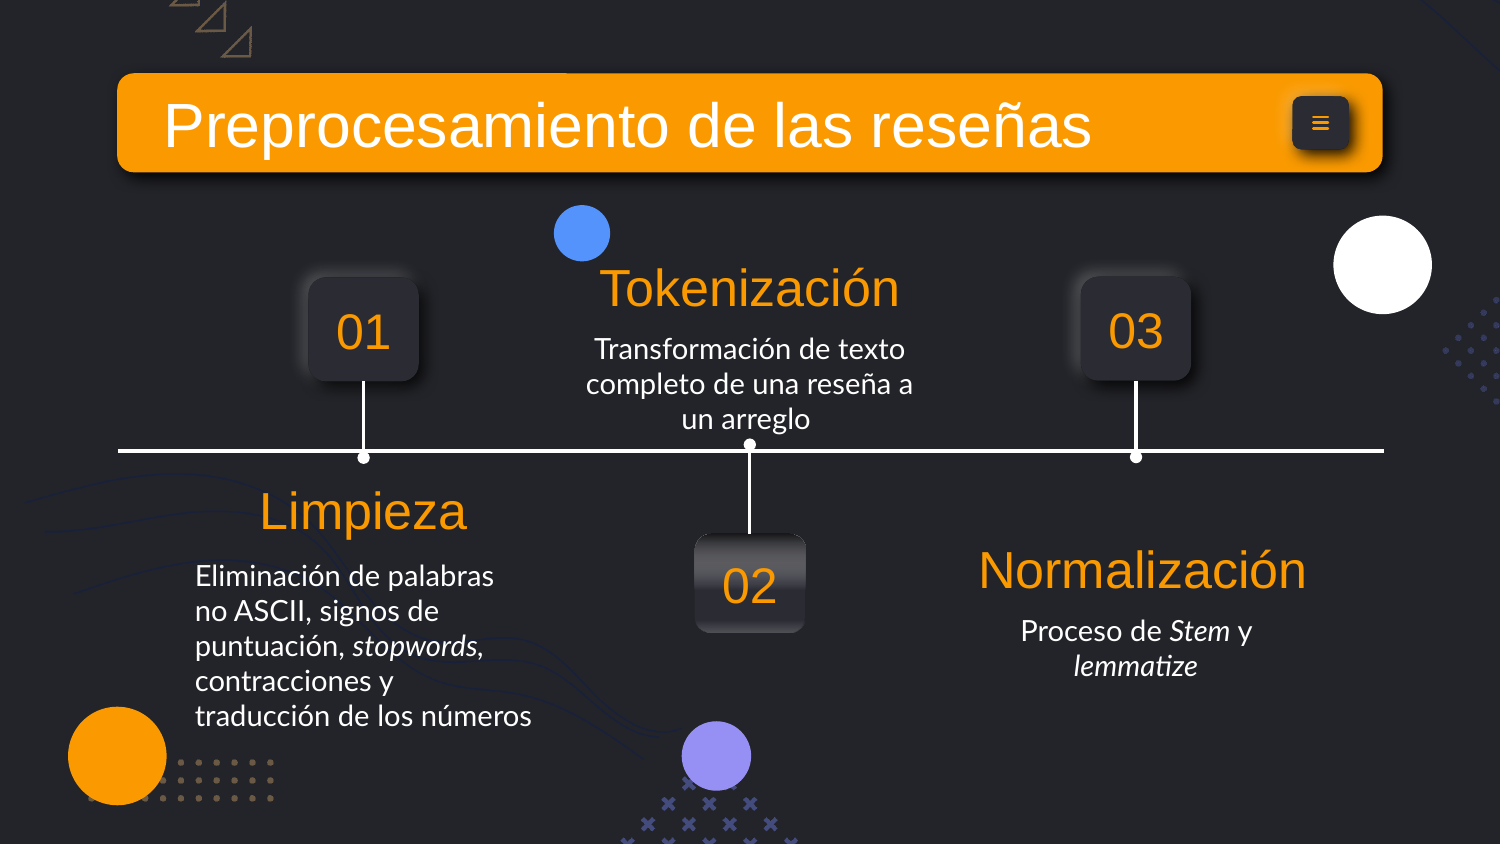

# Preprocesamiento de las reseñas

Tokenización

03
01
Transformación de texto completo de una reseña a un arreglo
Limpieza

Normalización
02
Eliminación de palabras no ASCII, signos de puntuación, stopwords, contracciones y traducción de los números
Proceso de Stem y lemmatize